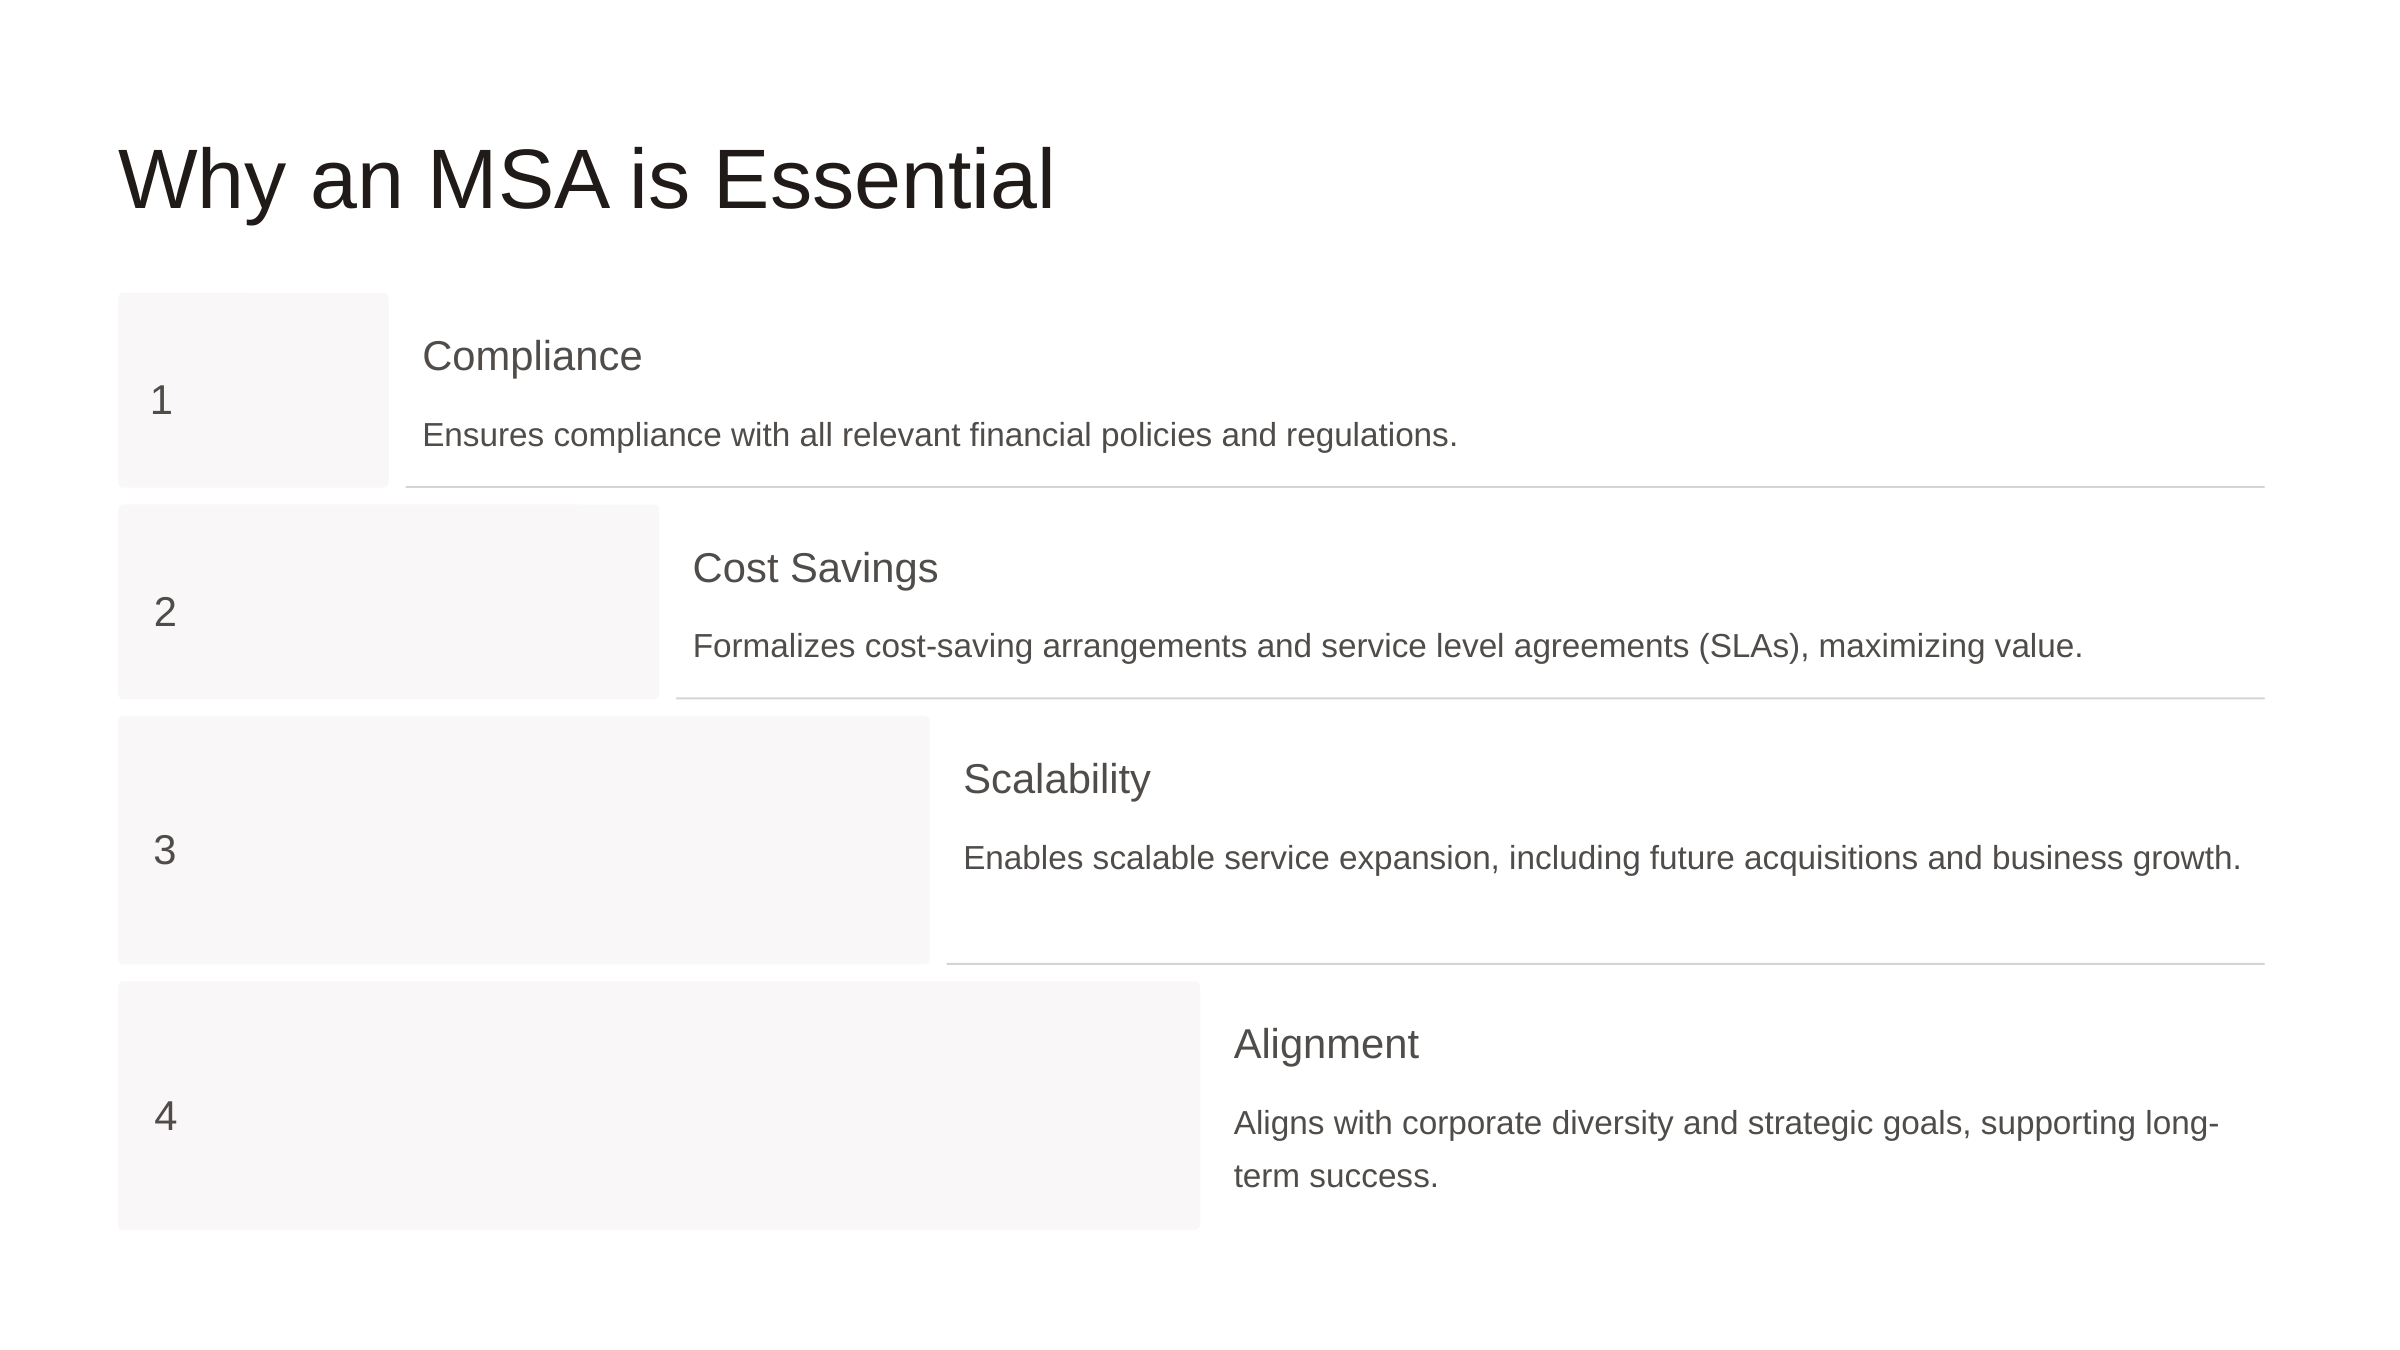

Why an MSA is Essential

Compliance
1
Ensures compliance with all relevant financial policies and regulations.

Cost Savings
2
Formalizes cost-saving arrangements and service level agreements (SLAs), maximizing value.

Scalability
3
Enables scalable service expansion, including future acquisitions and business growth.

Alignment
4
Aligns with corporate diversity and strategic goals, supporting long-term success.